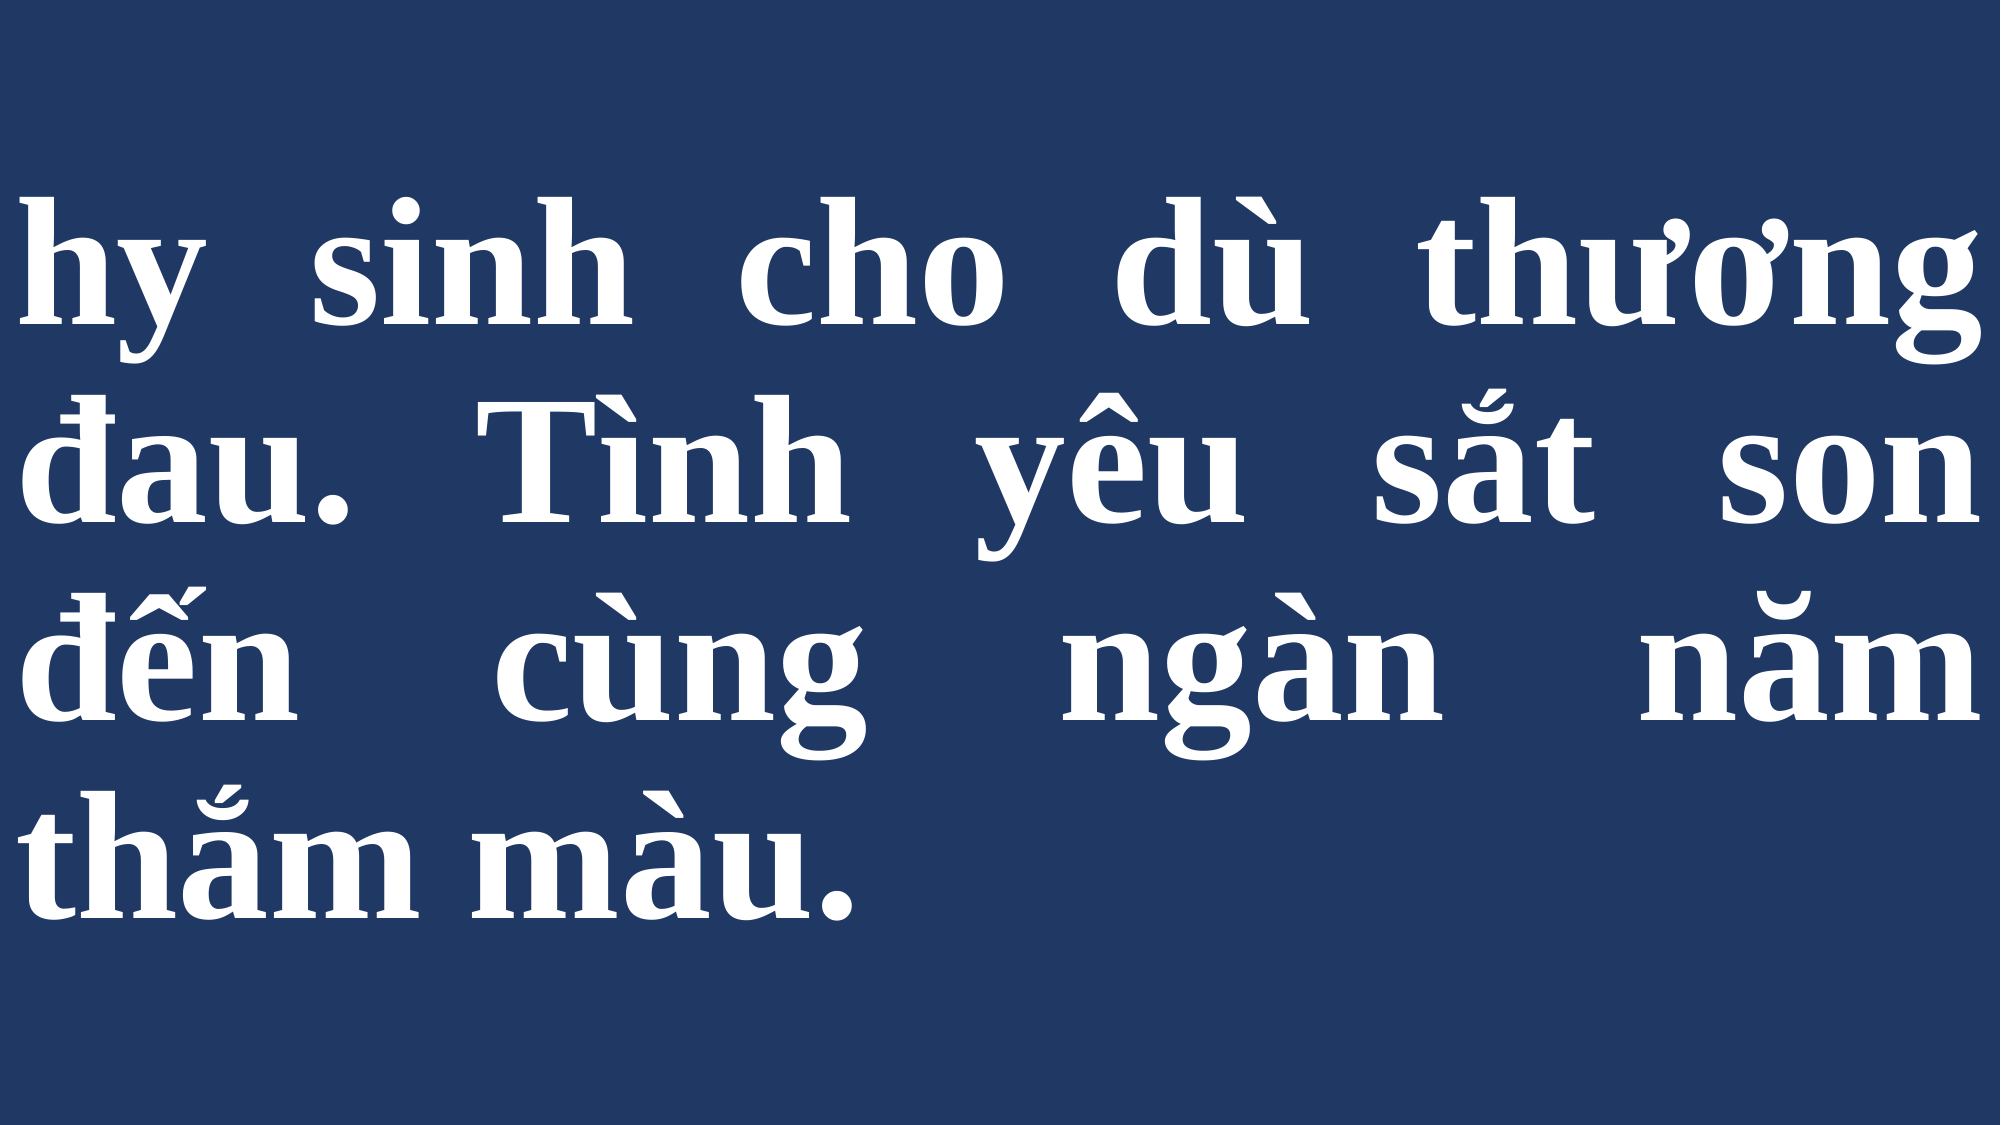

# hy sinh cho dù thương đau. Tình yêu sắt son đến cùng ngàn năm thắm màu.